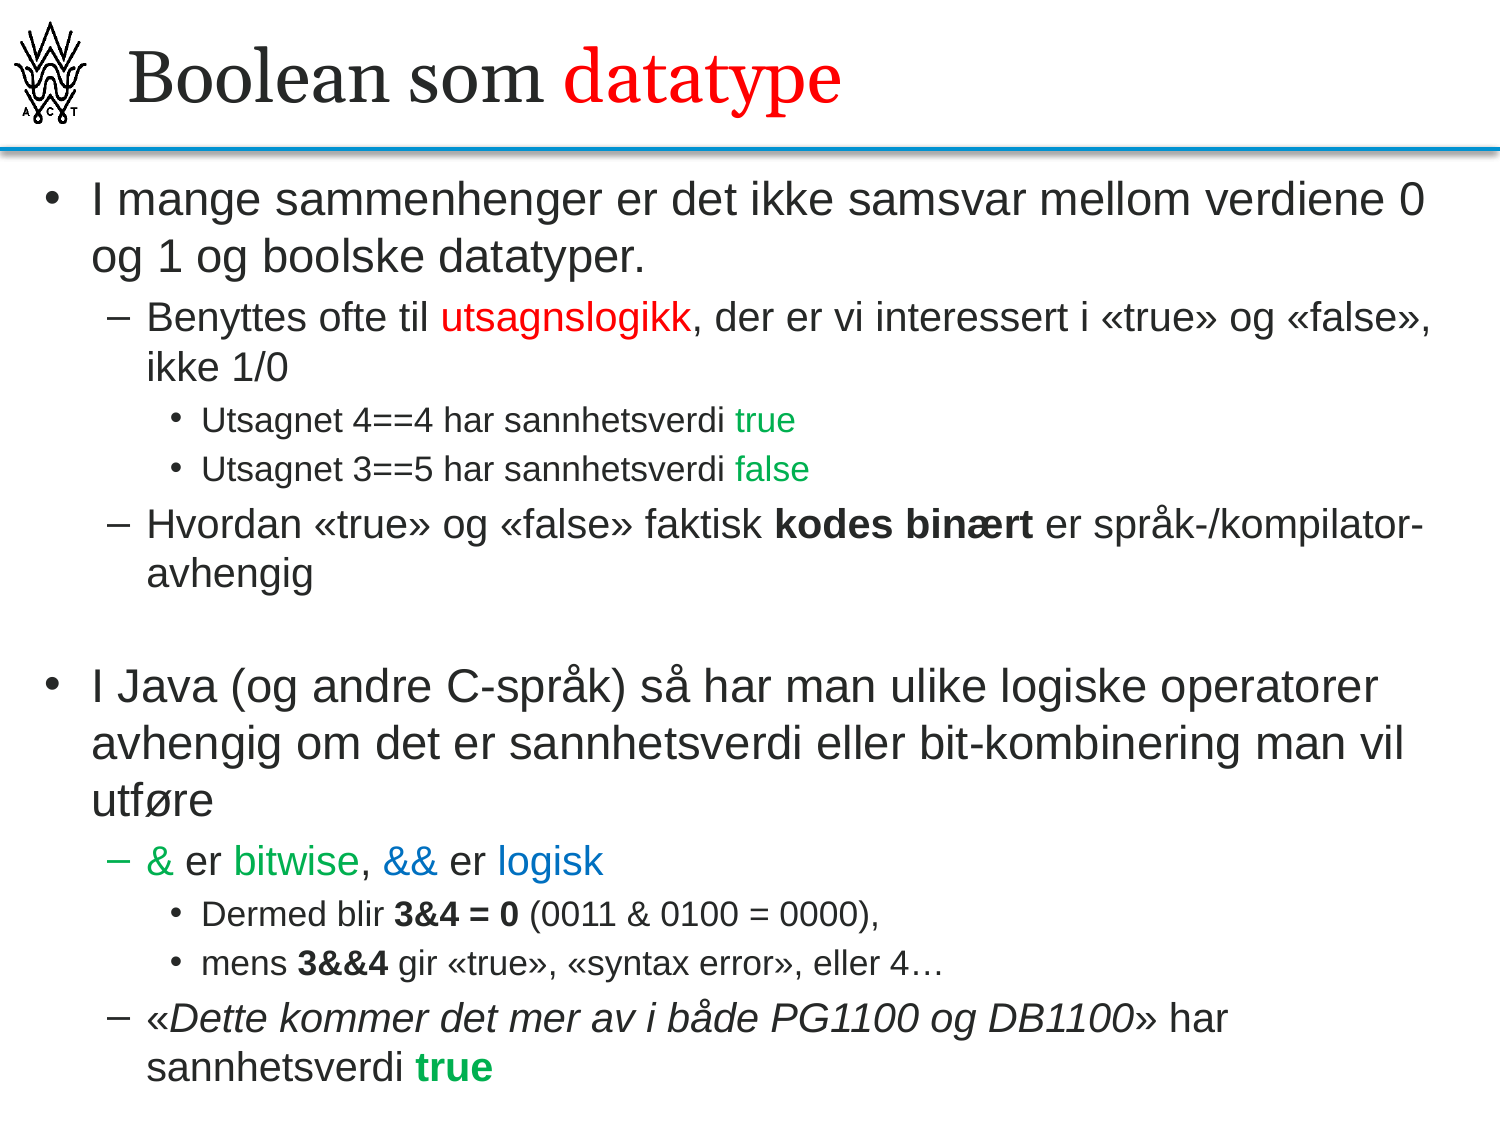

# Boolean som datatype
I mange sammenhenger er det ikke samsvar mellom verdiene 0 og 1 og boolske datatyper.
Benyttes ofte til utsagnslogikk, der er vi interessert i «true» og «false», ikke 1/0
Utsagnet 4==4 har sannhetsverdi true
Utsagnet 3==5 har sannhetsverdi false
Hvordan «true» og «false» faktisk kodes binært er språk-/kompilator-avhengig
I Java (og andre C-språk) så har man ulike logiske operatorer avhengig om det er sannhetsverdi eller bit-kombinering man vil utføre
& er bitwise, && er logisk
Dermed blir 3&4 = 0 (0011 & 0100 = 0000),
mens 3&&4 gir «true», «syntax error», eller 4…
«Dette kommer det mer av i både PG1100 og DB1100» har sannhetsverdi true

19